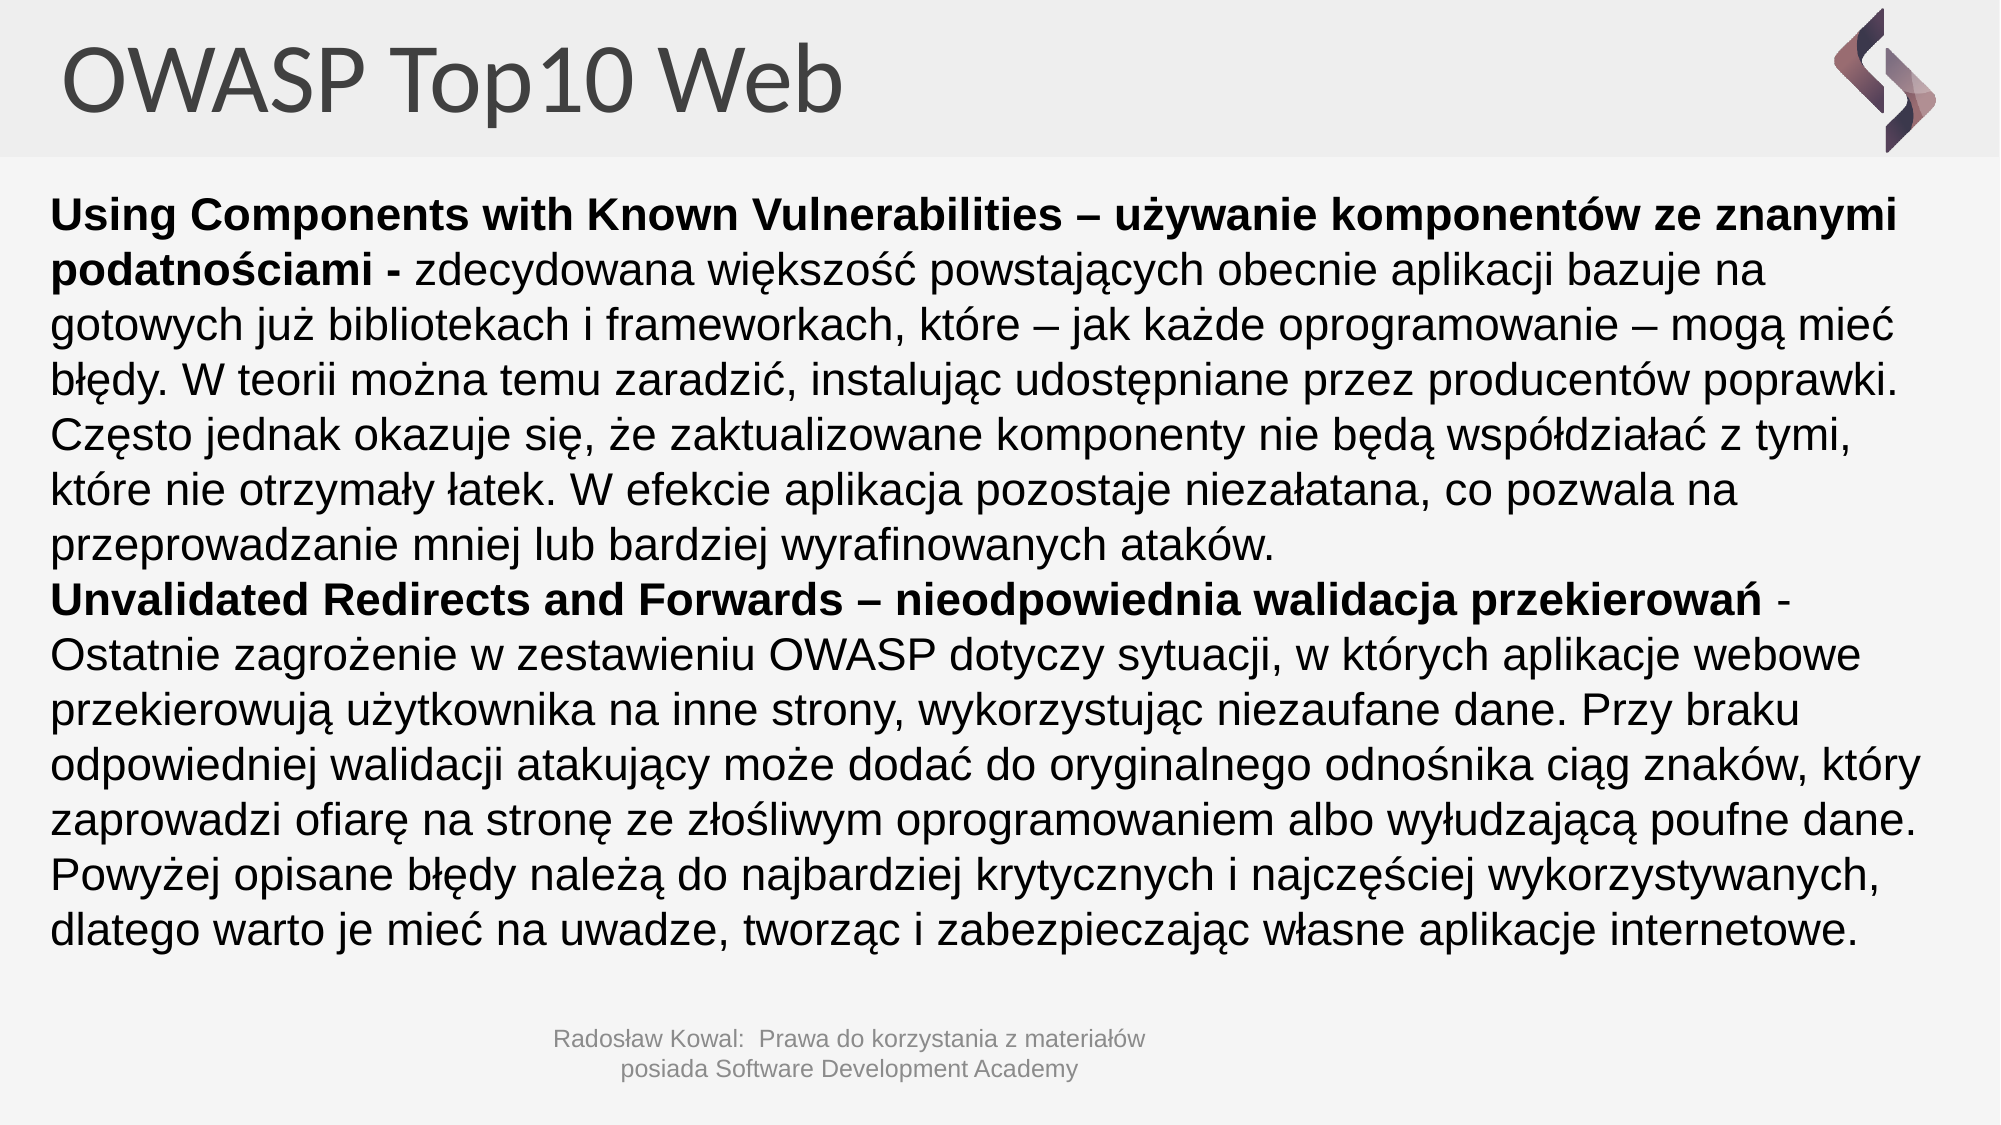

OWASP Top10 Web
Using Components with Known Vulnerabilities – używanie komponentów ze znanymi podatnościami - zdecydowana większość powstających obecnie aplikacji bazuje na gotowych już bibliotekach i frameworkach, które – jak każde oprogramowanie – mogą mieć błędy. W teorii można temu zaradzić, instalując udostępniane przez producentów poprawki. Często jednak okazuje się, że zaktualizowane komponenty nie będą współdziałać z tymi, które nie otrzymały łatek. W efekcie aplikacja pozostaje niezałatana, co pozwala na przeprowadzanie mniej lub bardziej wyrafinowanych ataków.
Unvalidated Redirects and Forwards – nieodpowiednia walidacja przekierowań - Ostatnie zagrożenie w zestawieniu OWASP dotyczy sytuacji, w których aplikacje webowe przekierowują użytkownika na inne strony, wykorzystując niezaufane dane. Przy braku odpowiedniej walidacji atakujący może dodać do oryginalnego odnośnika ciąg znaków, który zaprowadzi ofiarę na stronę ze złośliwym oprogramowaniem albo wyłudzającą poufne dane.
Powyżej opisane błędy należą do najbardziej krytycznych i najczęściej wykorzystywanych, dlatego warto je mieć na uwadze, tworząc i zabezpieczając własne aplikacje internetowe.

Radosław Kowal:  Prawa do korzystania z materiałów posiada Software Development Academy